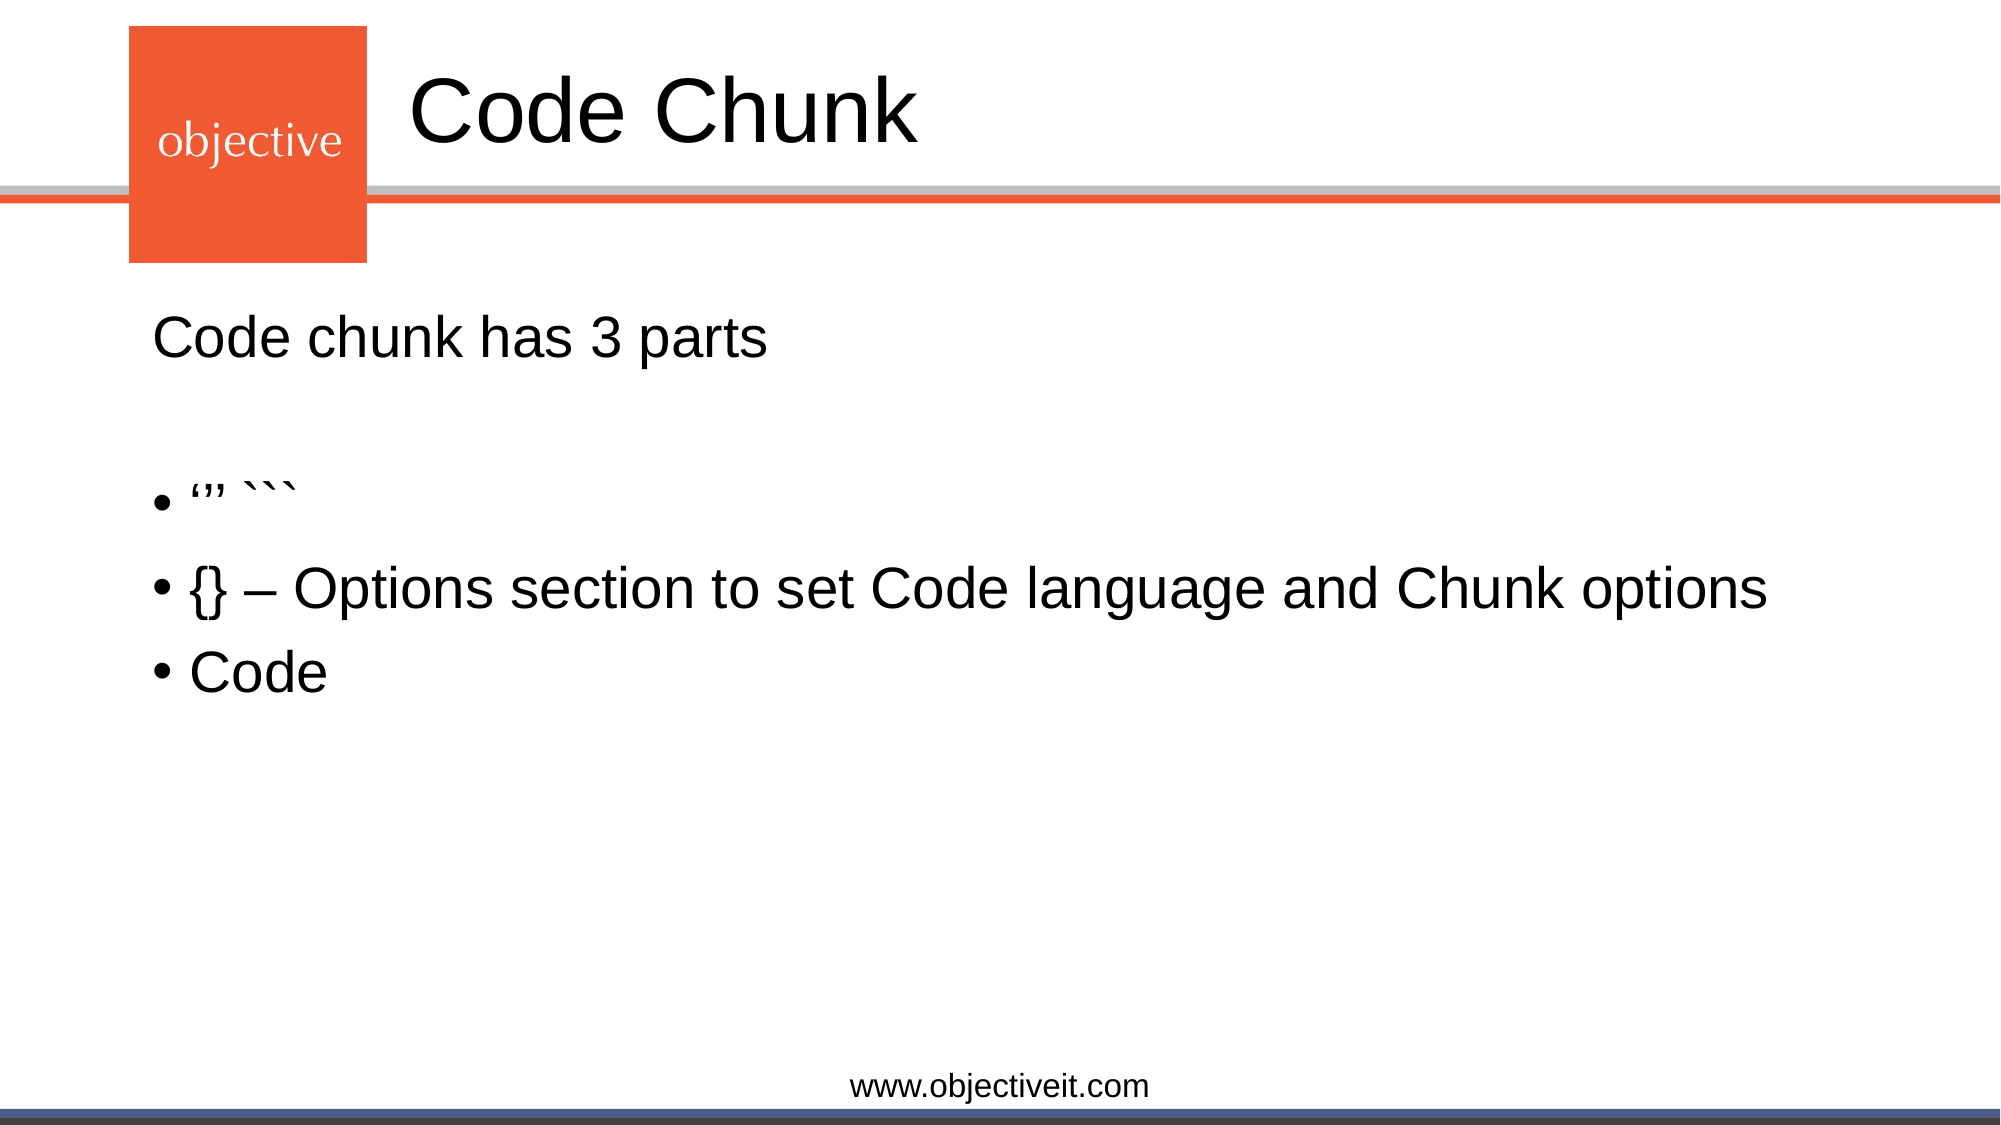

# Code Chunk
Code chunk has 3 parts

‘’’ ```
{} – Options section to set Code language and Chunk options
Code